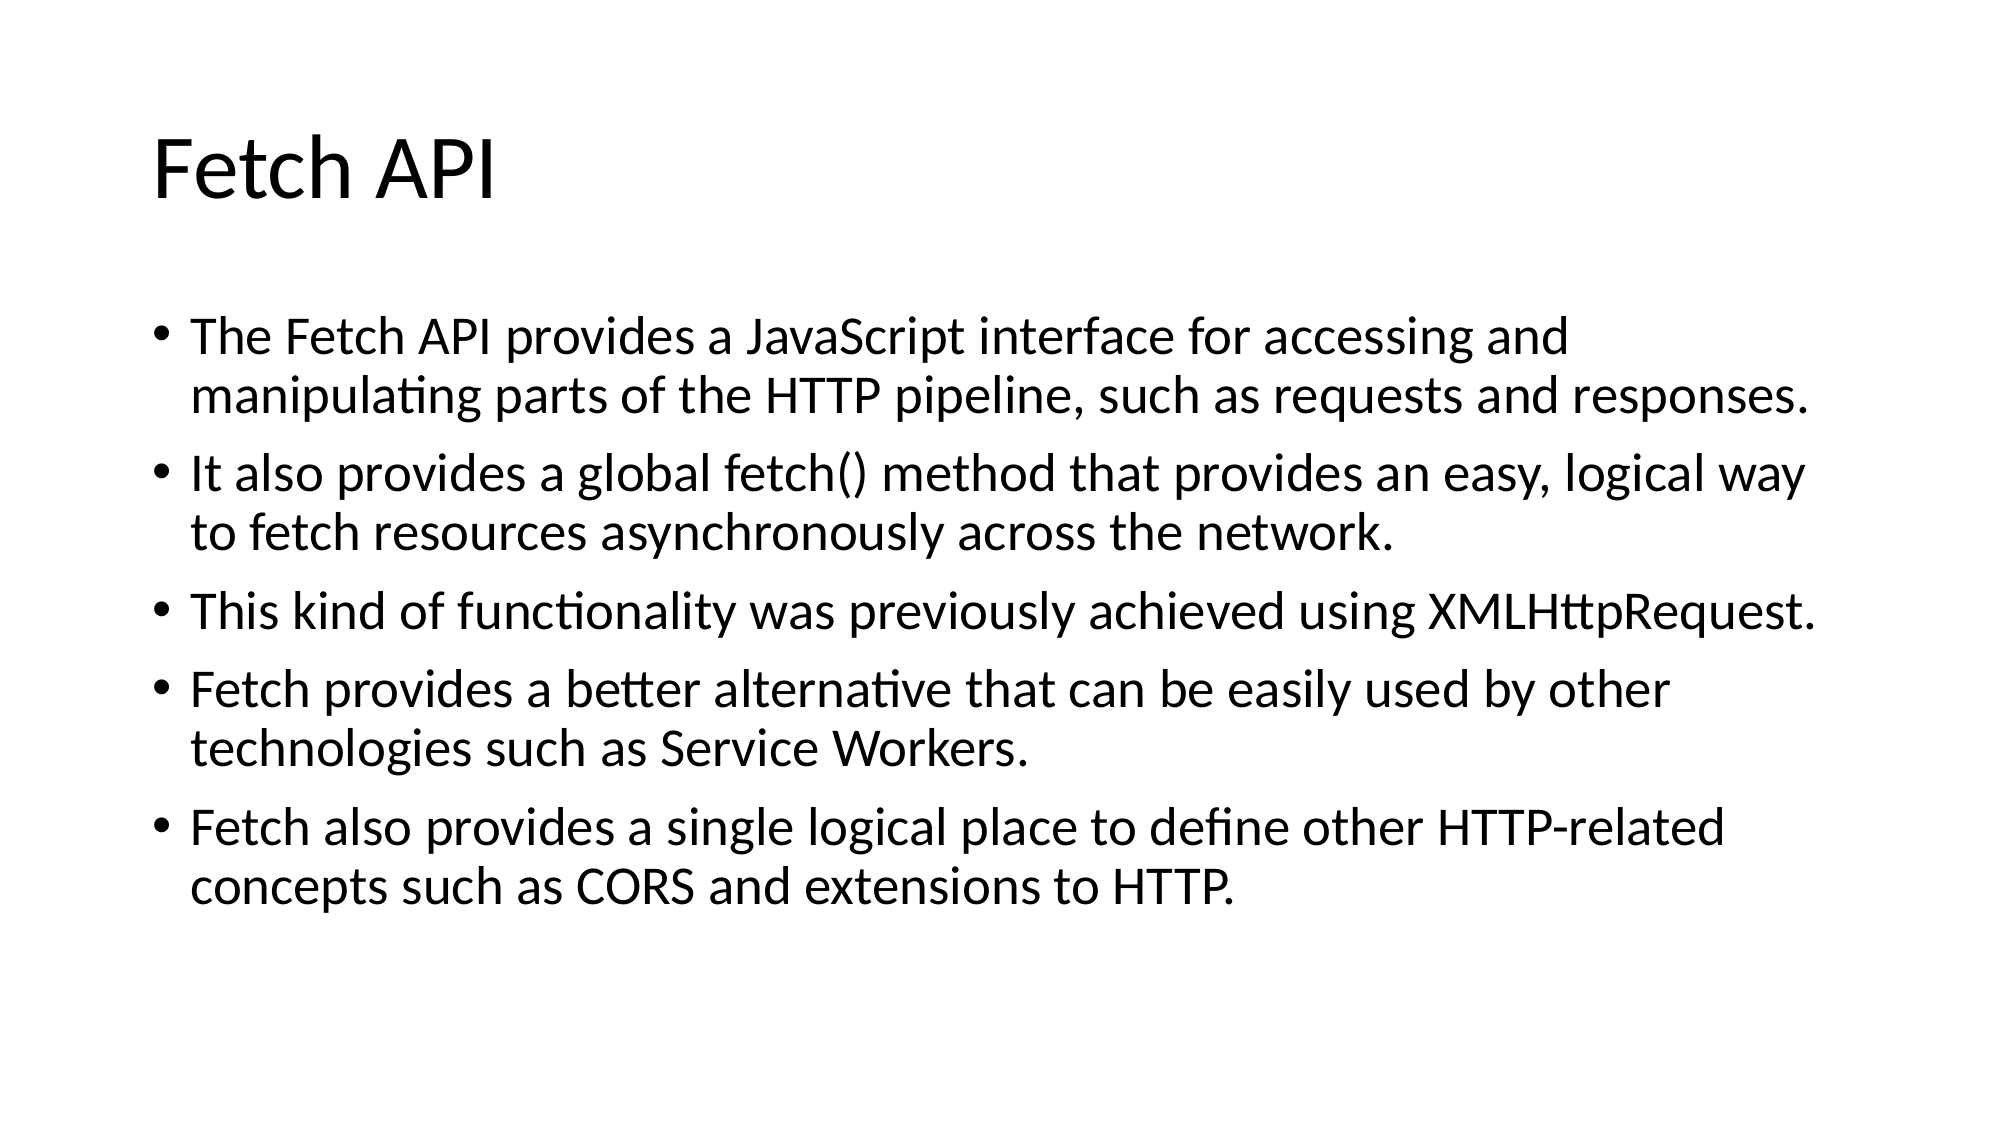

# Fetch API
The Fetch API provides a JavaScript interface for accessing and manipulating parts of the HTTP pipeline, such as requests and responses.
It also provides a global fetch() method that provides an easy, logical way to fetch resources asynchronously across the network.
This kind of functionality was previously achieved using XMLHttpRequest.
Fetch provides a better alternative that can be easily used by other technologies such as Service Workers.
Fetch also provides a single logical place to define other HTTP-related concepts such as CORS and extensions to HTTP.